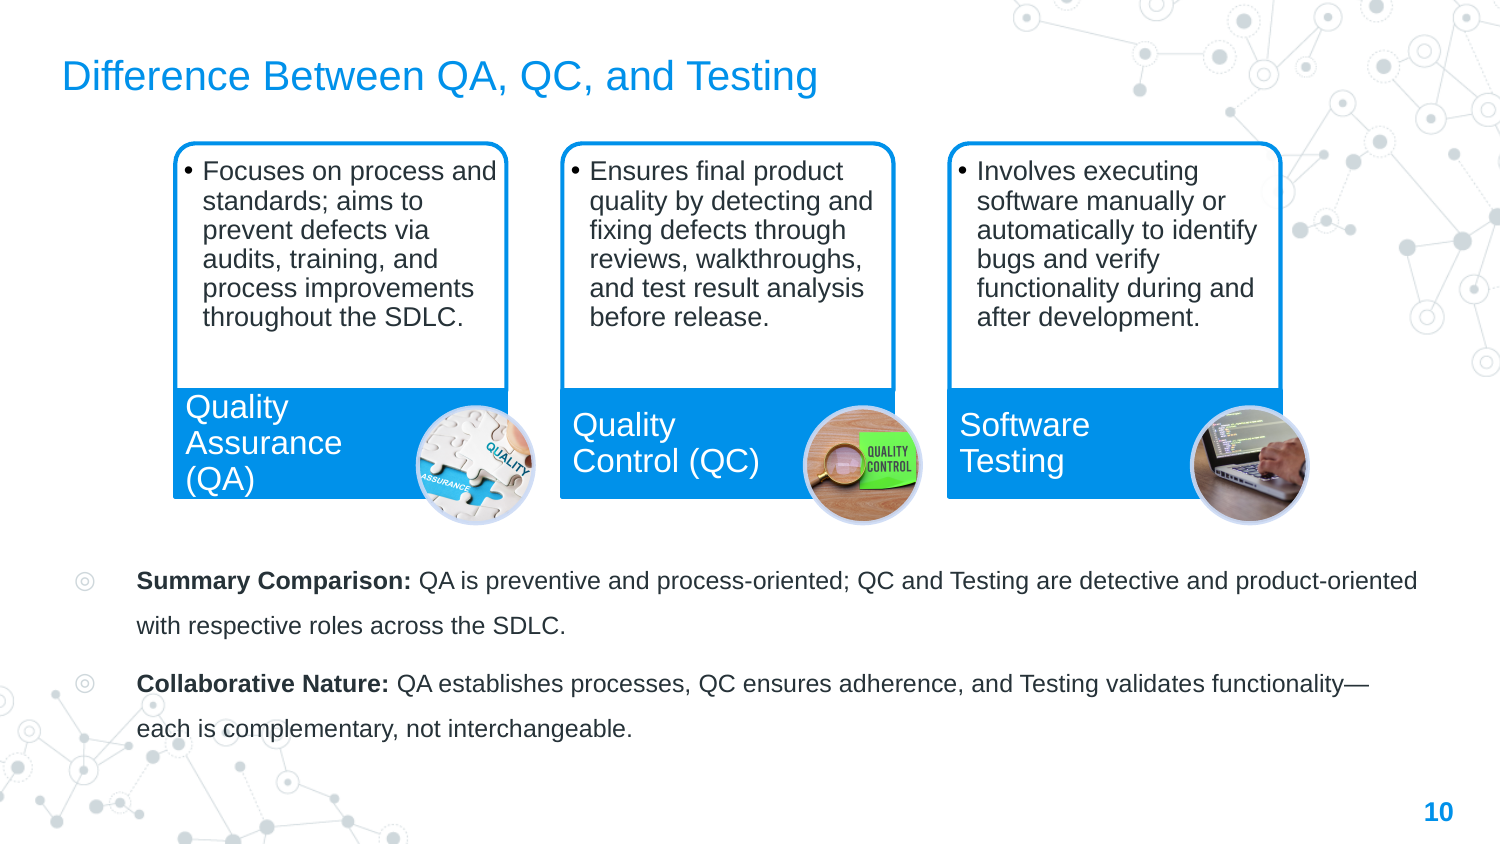

Focuses on process and standards; aims to prevent defects via audits, training, and process improvements throughout the SDLC.
Quality Assurance (QA)
Ensures final product quality by detecting and fixing defects through reviews, walkthroughs, and test result analysis before release.
Quality Control (QC)
Involves executing software manually or automatically to identify bugs and verify functionality during and after development.
Software Testing
# Difference Between QA, QC, and Testing
Summary Comparison: QA is preventive and process-oriented; QC and Testing are detective and product-oriented with respective roles across the SDLC.
Collaborative Nature: QA establishes processes, QC ensures adherence, and Testing validates functionality—each is complementary, not interchangeable.
10